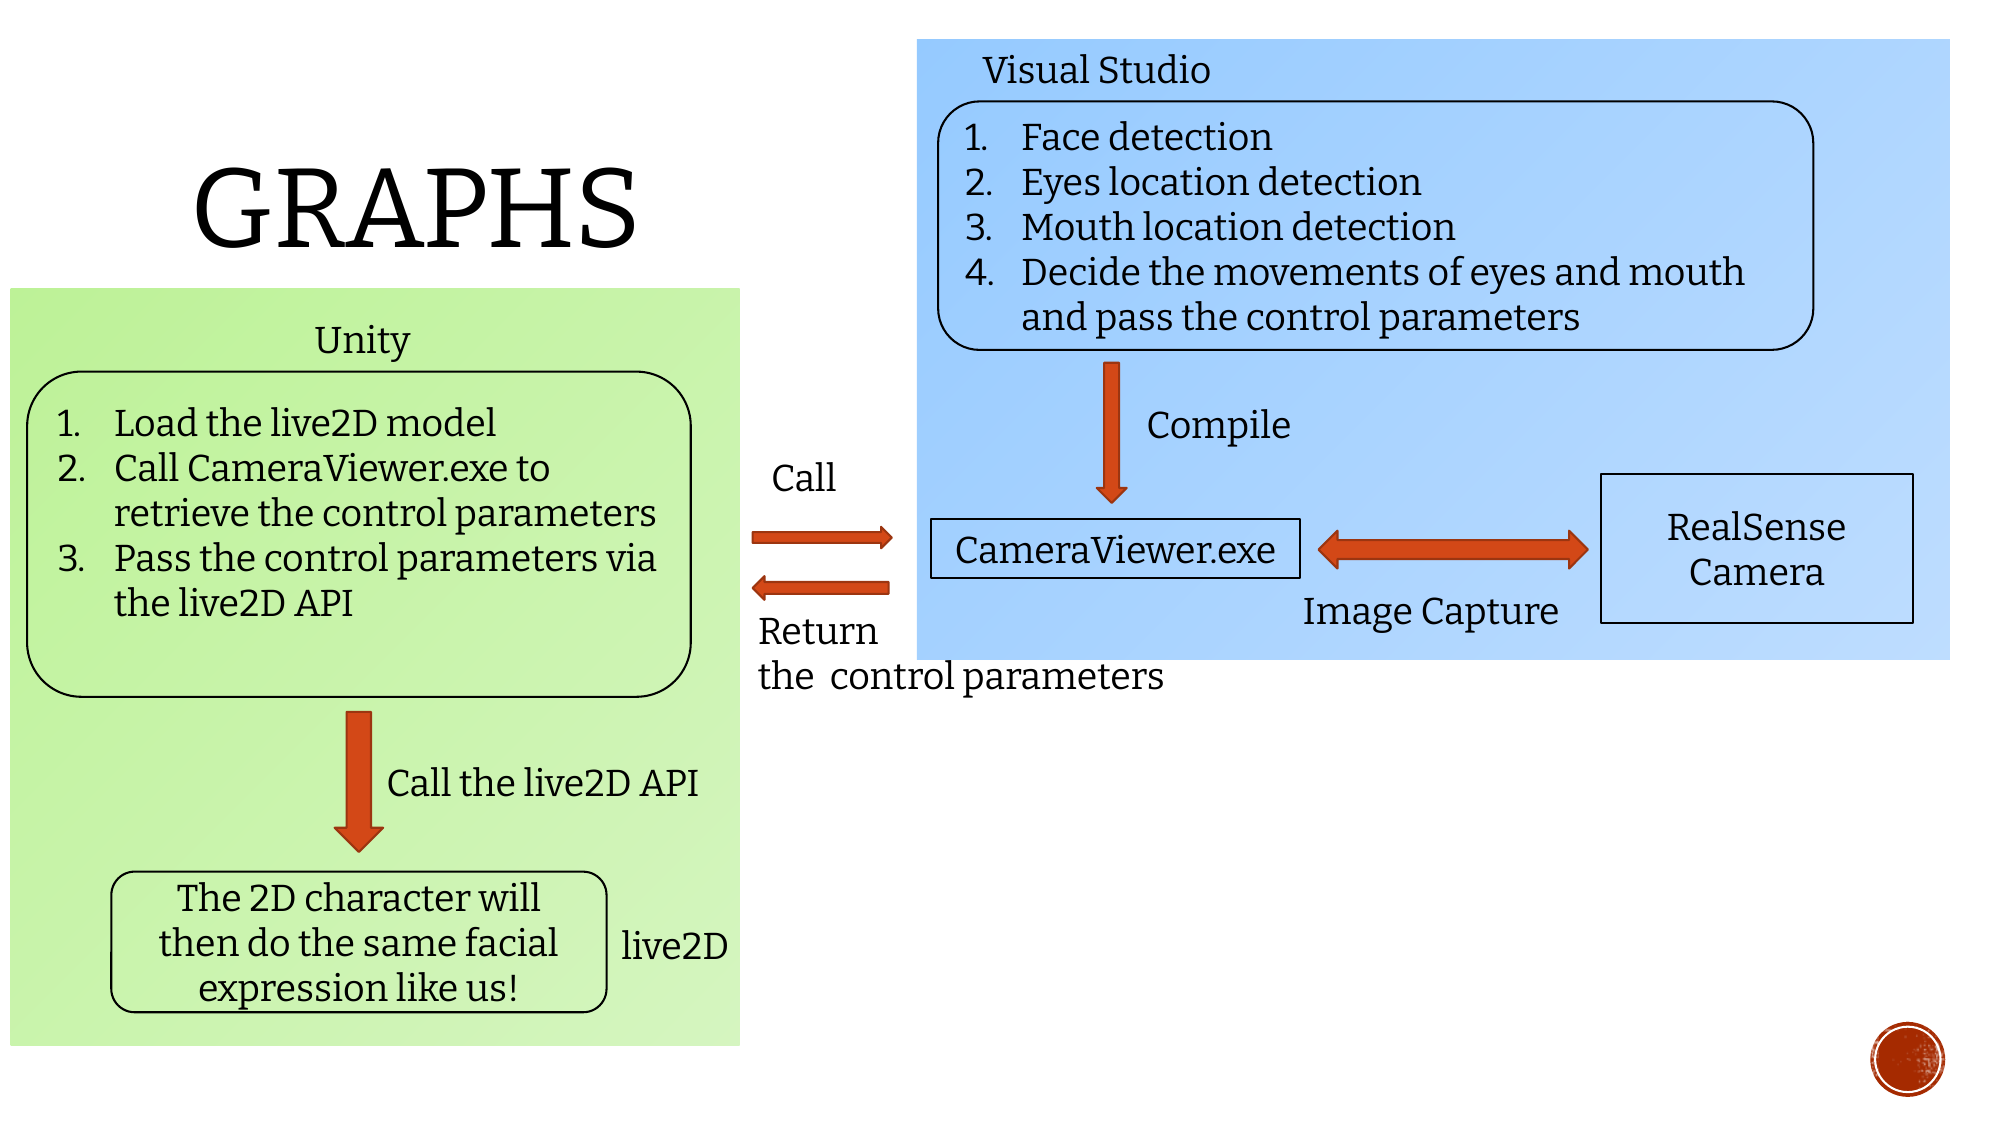

Visual Studio
# graphs
Face detection
Eyes location detection
Mouth location detection
Decide the movements of eyes and mouth and pass the control parameters

Unity

Load the live2D model
Call CameraViewer.exe to retrieve the control parameters
Pass the control parameters via the live2D API

Compile

Call
RealSense Camera
CameraViewer.exe

Image Capture
Return
the  control parameters

Call the live2D API
The 2D character will then do the same facial expression like us!
live2D